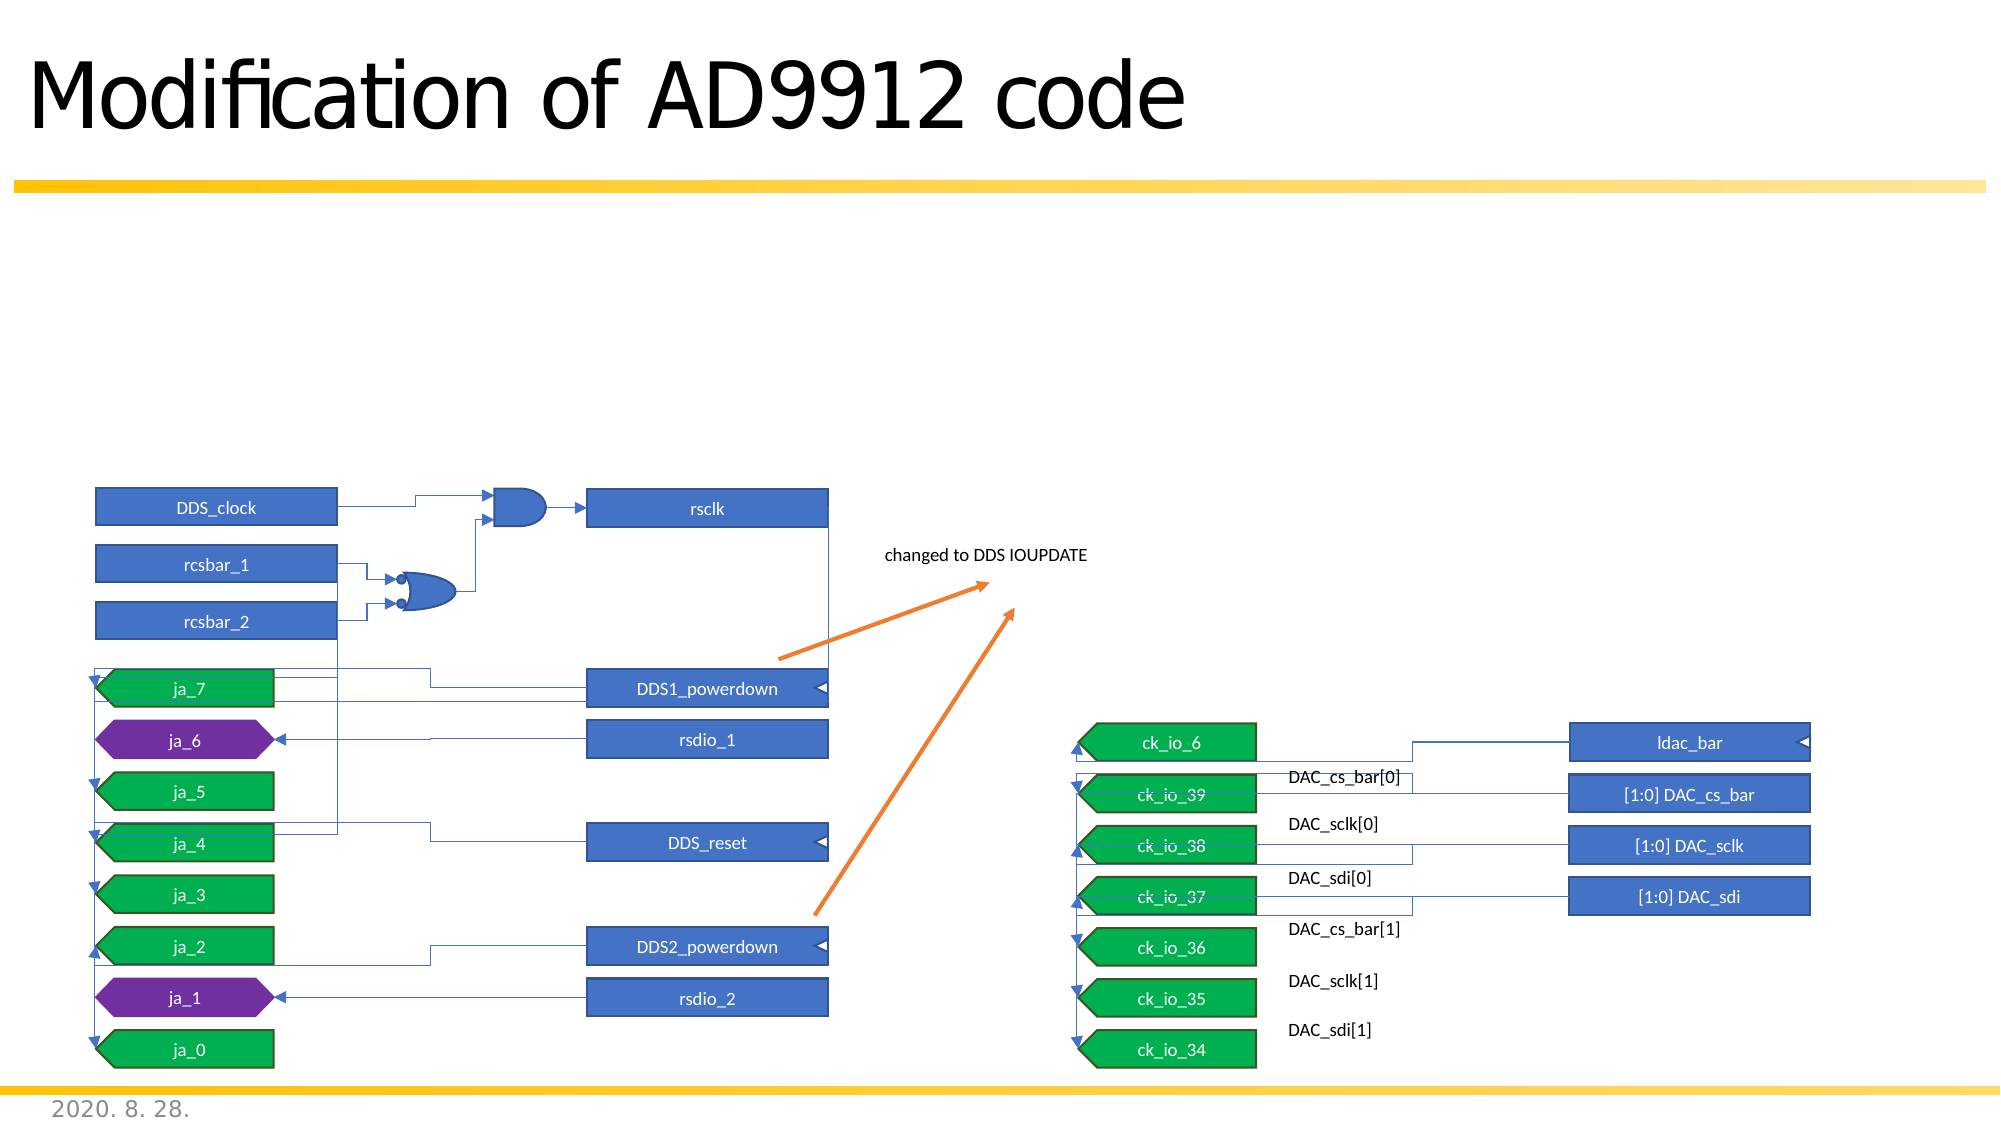

# Modification of AD9912 code
DDS_clock

rsclk
changed to DDS IOUPDATE
rcsbar_1

rcsbar_2
DDS1_powerdown

ja_7
rsdio_1
ja_6
ldac_bar

ck_io_6
DAC_cs_bar[0]
ja_5
[1:0] DAC_cs_bar
ck_io_39
DAC_sclk[0]
DDS_reset

ja_4
ck_io_38
[1:0] DAC_sclk
DAC_sdi[0]
ja_3
ck_io_37
[1:0] DAC_sdi
DAC_cs_bar[1]
DDS2_powerdown

ja_2
ck_io_36
DAC_sclk[1]
ja_1
rsdio_2
ck_io_35
DAC_sdi[1]
ja_0
ck_io_34
2020. 8. 28.